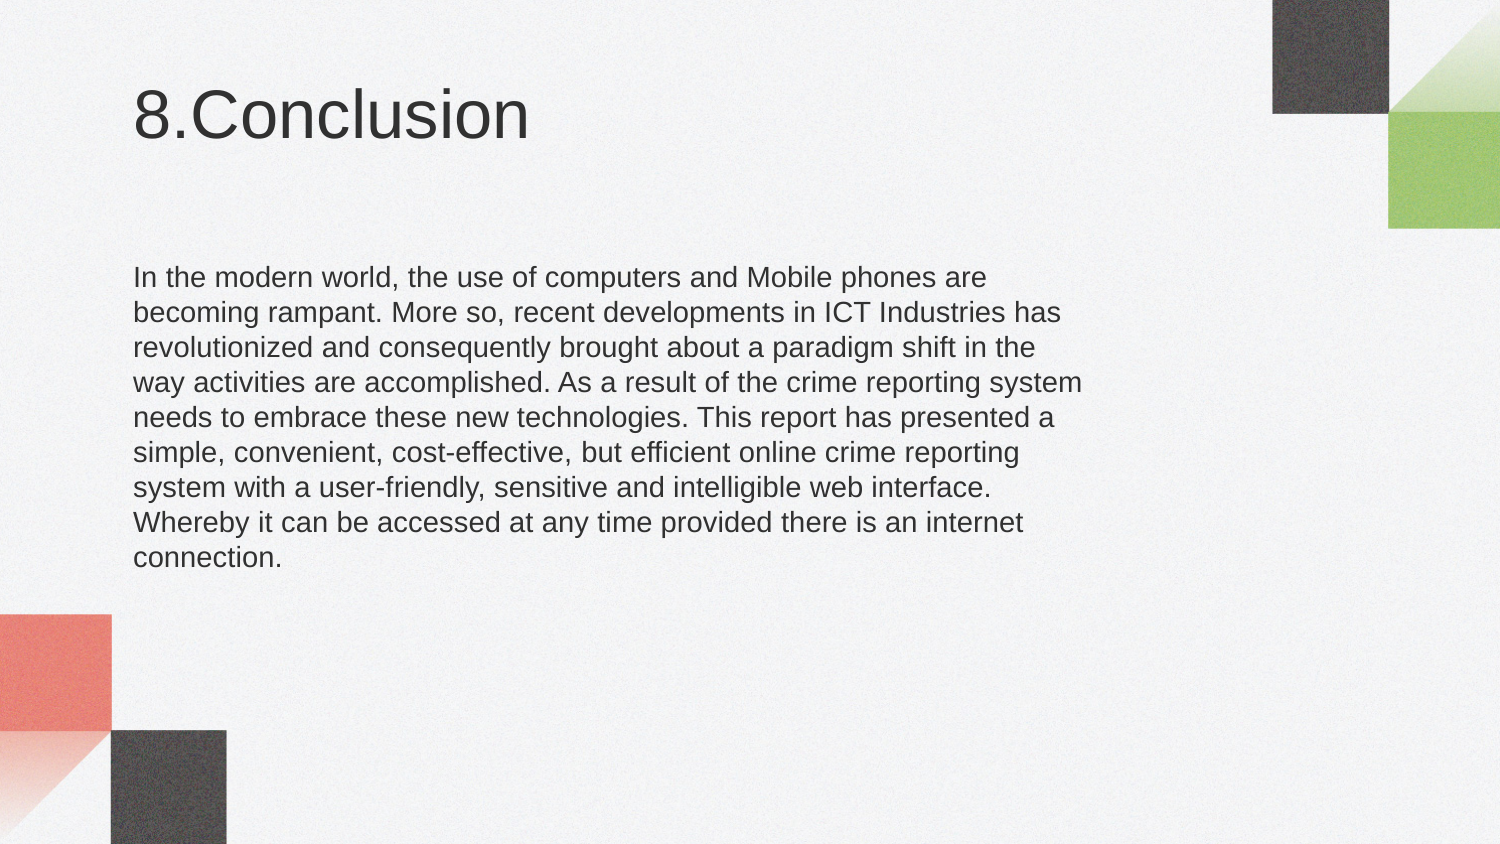

8.Conclusion
In the modern world, the use of computers and Mobile phones are becoming rampant. More so, recent developments in ICT Industries has revolutionized and consequently brought about a paradigm shift in the way activities are accomplished. As a result of the crime reporting system needs to embrace these new technologies. This report has presented a simple, convenient, cost-effective, but efficient online crime reporting system with a user-friendly, sensitive and intelligible web interface. Whereby it can be accessed at any time provided there is an internet connection.